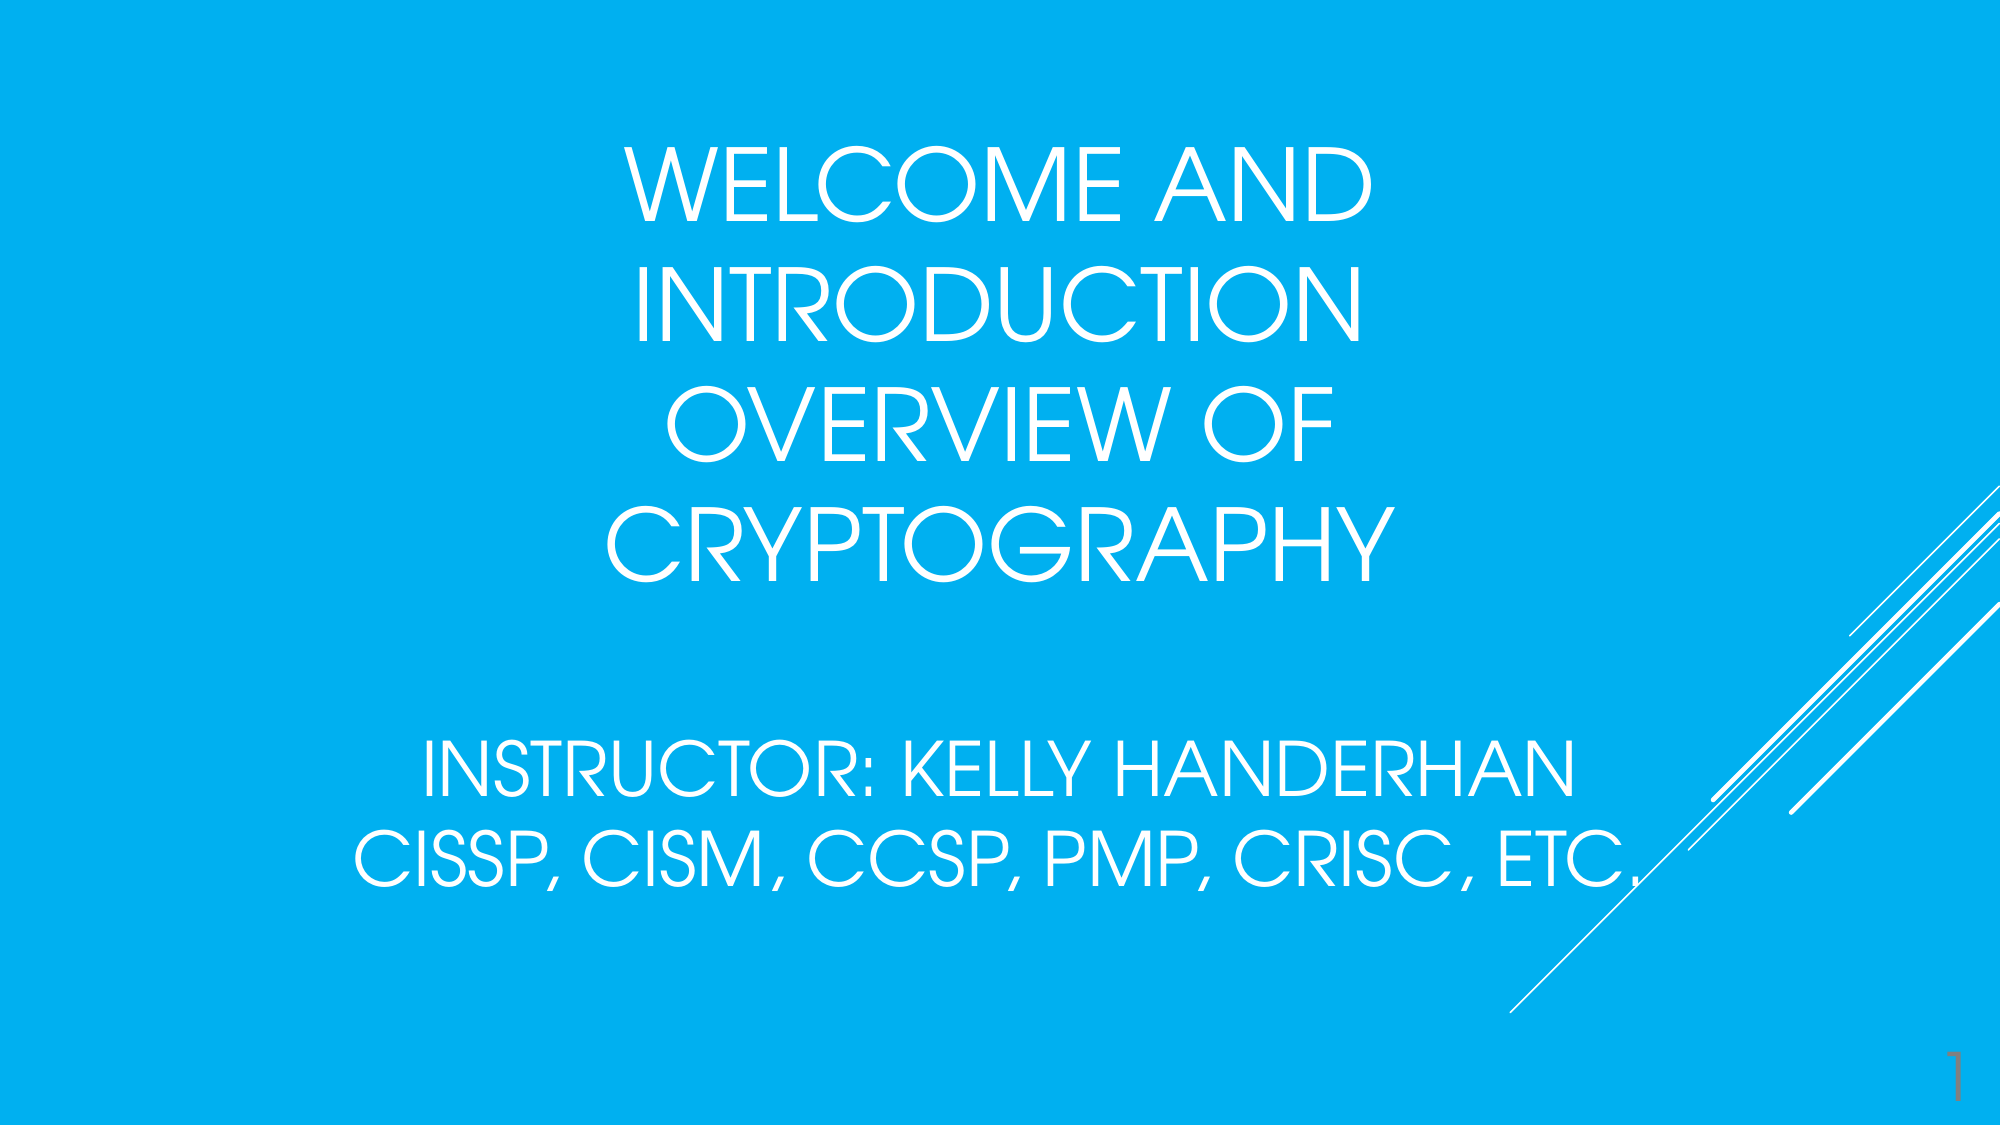

# Welcome and Introduction Overview of Cryptography Instructor: Kelly Handerhan CISSP, CISM, CCSP, PMP, CRISC, etc.
1